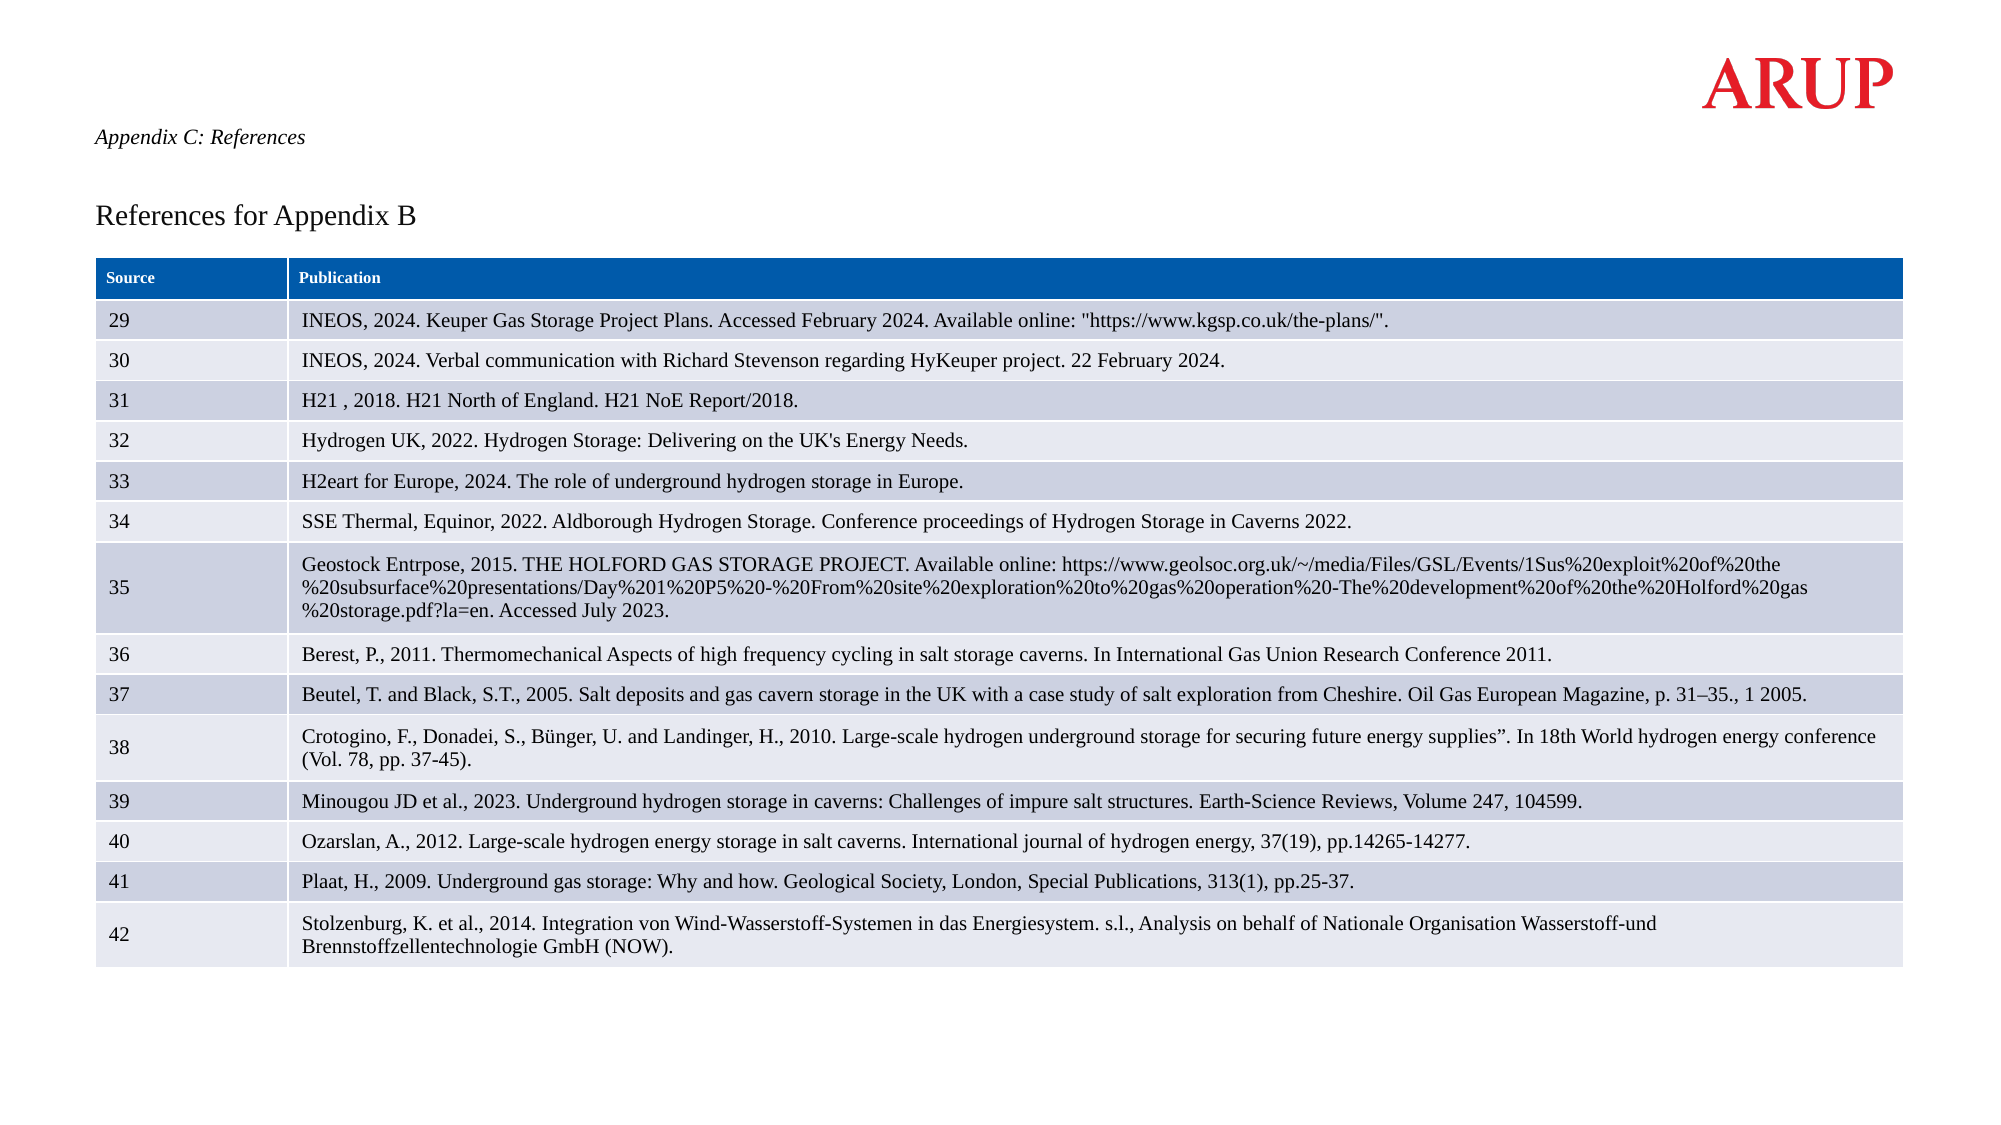

Appendix C: References
# References for Appendix B
| Source | Publication |
| --- | --- |
| 29 | INEOS, 2024. Keuper Gas Storage Project Plans. Accessed February 2024. Available online: "https://www.kgsp.co.uk/the-plans/". |
| 30 | INEOS, 2024. Verbal communication with Richard Stevenson regarding HyKeuper project. 22 February 2024. |
| 31 | H21 , 2018. H21 North of England. H21 NoE Report/2018. |
| 32 | Hydrogen UK, 2022. Hydrogen Storage: Delivering on the UK's Energy Needs. |
| 33 | H2eart for Europe, 2024. The role of underground hydrogen storage in Europe. |
| 34 | SSE Thermal, Equinor, 2022. Aldborough Hydrogen Storage. Conference proceedings of Hydrogen Storage in Caverns 2022. |
| 35 | Geostock Entrpose, 2015. THE HOLFORD GAS STORAGE PROJECT. Available online: https://www.geolsoc.org.uk/~/media/Files/GSL/Events/1Sus%20exploit%20of%20the%20subsurface%20presentations/Day%201%20P5%20-%20From%20site%20exploration%20to%20gas%20operation%20-The%20development%20of%20the%20Holford%20gas%20storage.pdf?la=en. Accessed July 2023. |
| 36 | Berest, P., 2011. Thermomechanical Aspects of high frequency cycling in salt storage caverns. In International Gas Union Research Conference 2011. |
| 37 | Beutel, T. and Black, S.T., 2005. Salt deposits and gas cavern storage in the UK with a case study of salt exploration from Cheshire. Oil Gas European Magazine, p. 31–35., 1 2005. |
| 38 | Crotogino, F., Donadei, S., Bünger, U. and Landinger, H., 2010. Large-scale hydrogen underground storage for securing future energy supplies”. In 18th World hydrogen energy conference (Vol. 78, pp. 37-45). |
| 39 | Minougou JD et al., 2023. Underground hydrogen storage in caverns: Challenges of impure salt structures. Earth-Science Reviews, Volume 247, 104599. |
| 40 | Ozarslan, A., 2012. Large-scale hydrogen energy storage in salt caverns. International journal of hydrogen energy, 37(19), pp.14265-14277. |
| 41 | Plaat, H., 2009. Underground gas storage: Why and how. Geological Society, London, Special Publications, 313(1), pp.25-37. |
| 42 | Stolzenburg, K. et al., 2014. Integration von Wind-Wasserstoff-Systemen in das Energiesystem. s.l., Analysis on behalf of Nationale Organisation Wasserstoff-und Brennstoffzellentechnologie GmbH (NOW). |